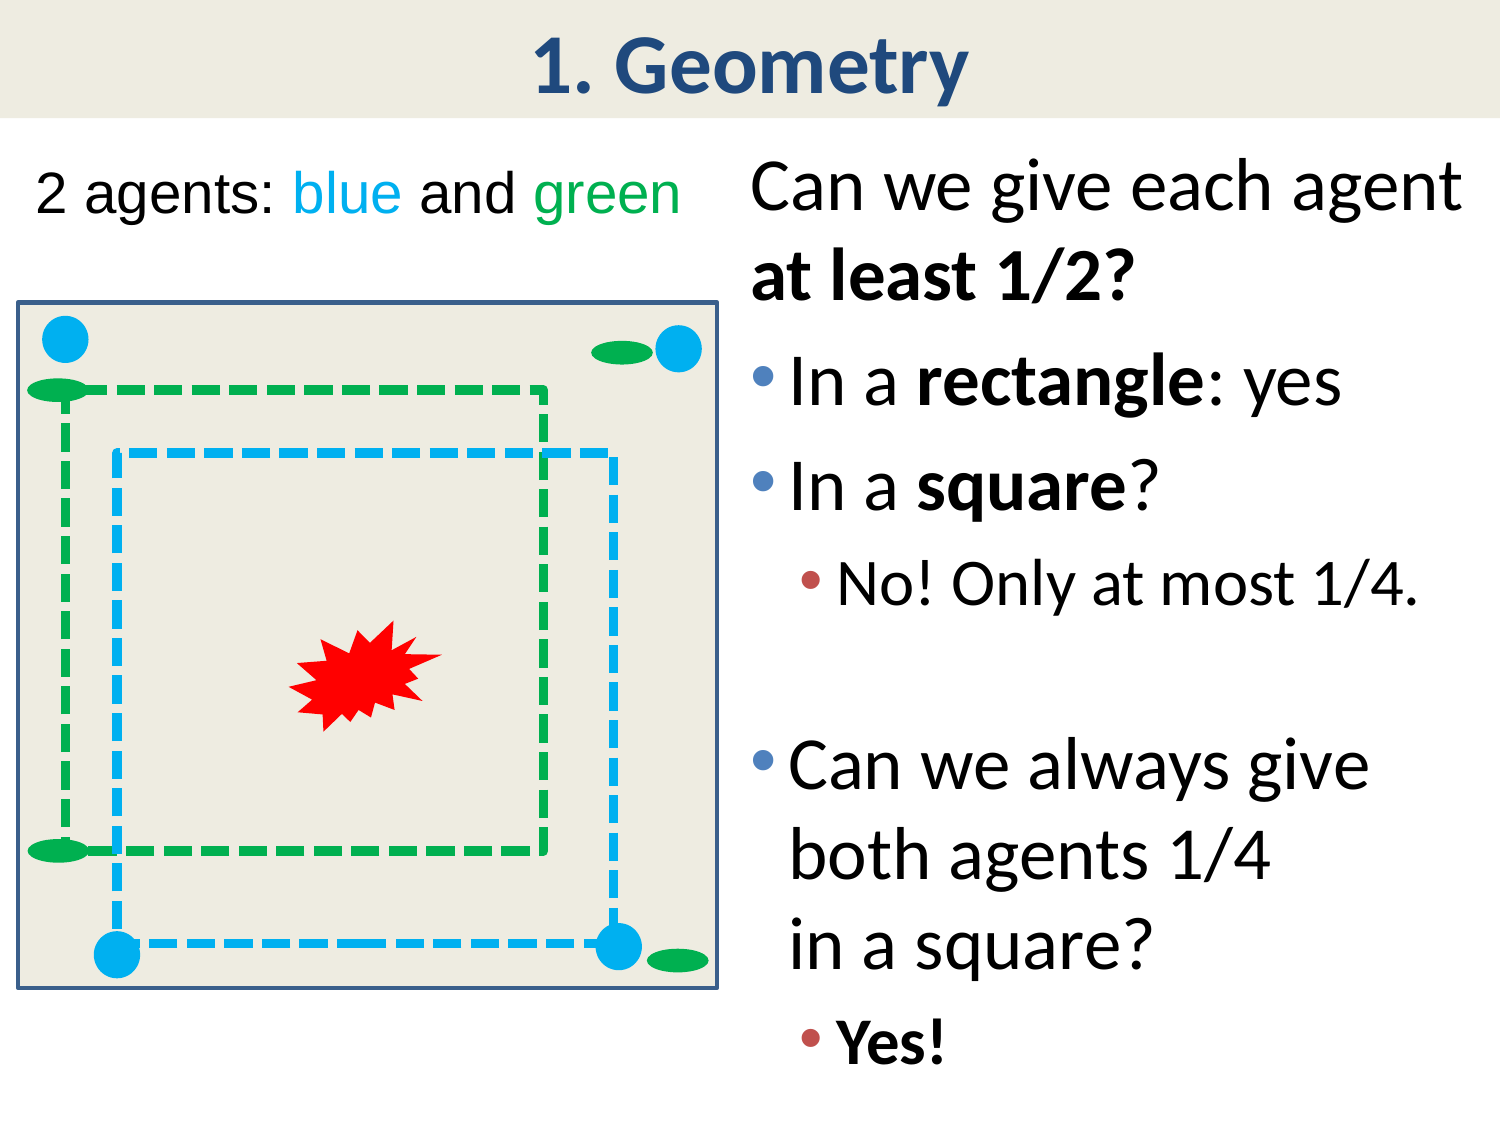

# 1. Geometry
Can we give each agent at least 1/2?
In a rectangle: yes
In a square?
No! Only at most 1/4.
Can we always give both agents 1/4
in a square?
Yes!

2 agents: blue and green